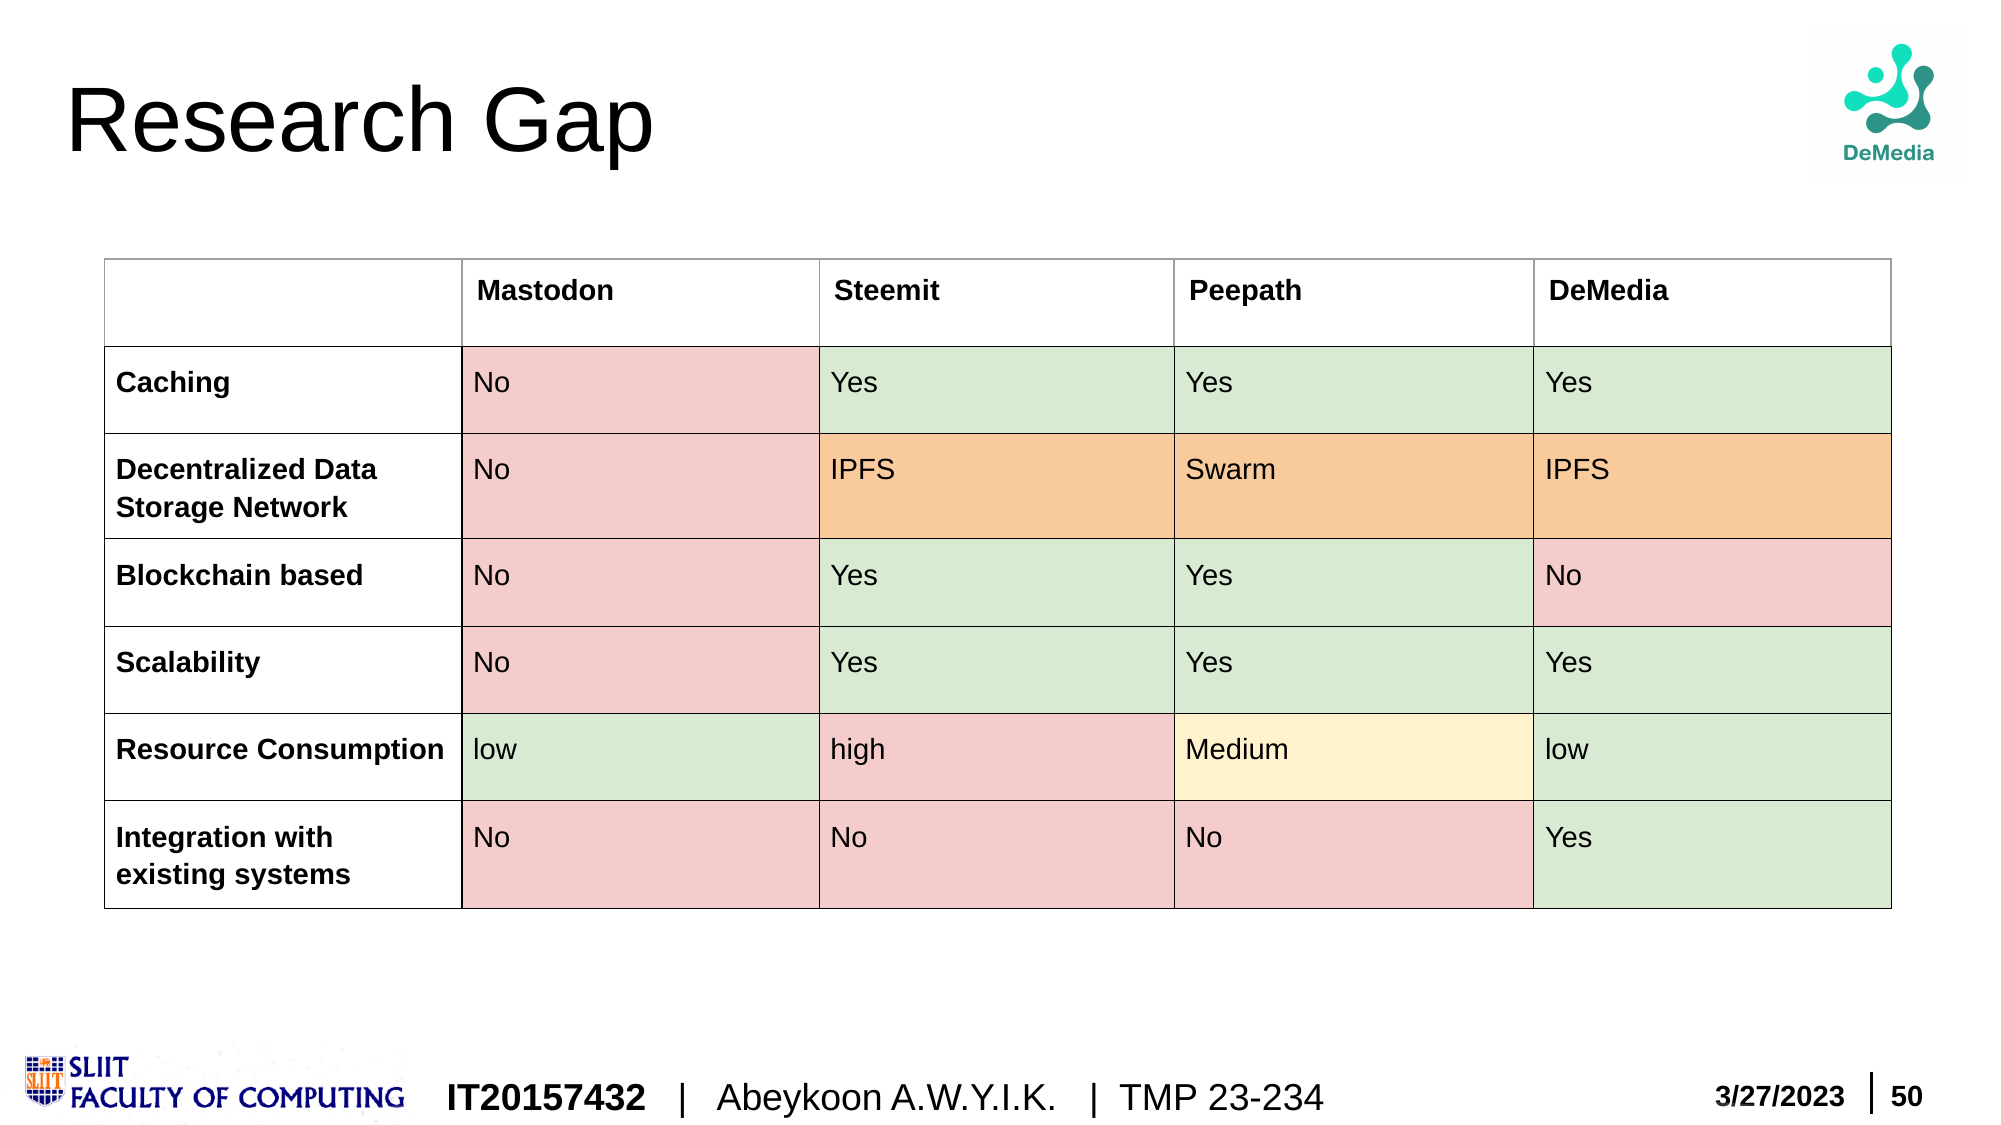

# Research Gap
|  | Mastodon | Steemit | Peepath | DeMedia |
| --- | --- | --- | --- | --- |
| Caching | No | Yes | Yes | Yes |
| Decentralized Data Storage Network | No | IPFS | Swarm | IPFS |
| Blockchain based | No | Yes | Yes | No |
| Scalability | No | Yes | Yes | Yes |
| Resource Consumption | low | high | Medium | low |
| Integration with existing systems | No | No | No | Yes |
IT20157432   |   Abeykoon A.W.Y.I.K.   |  TMP 23-234